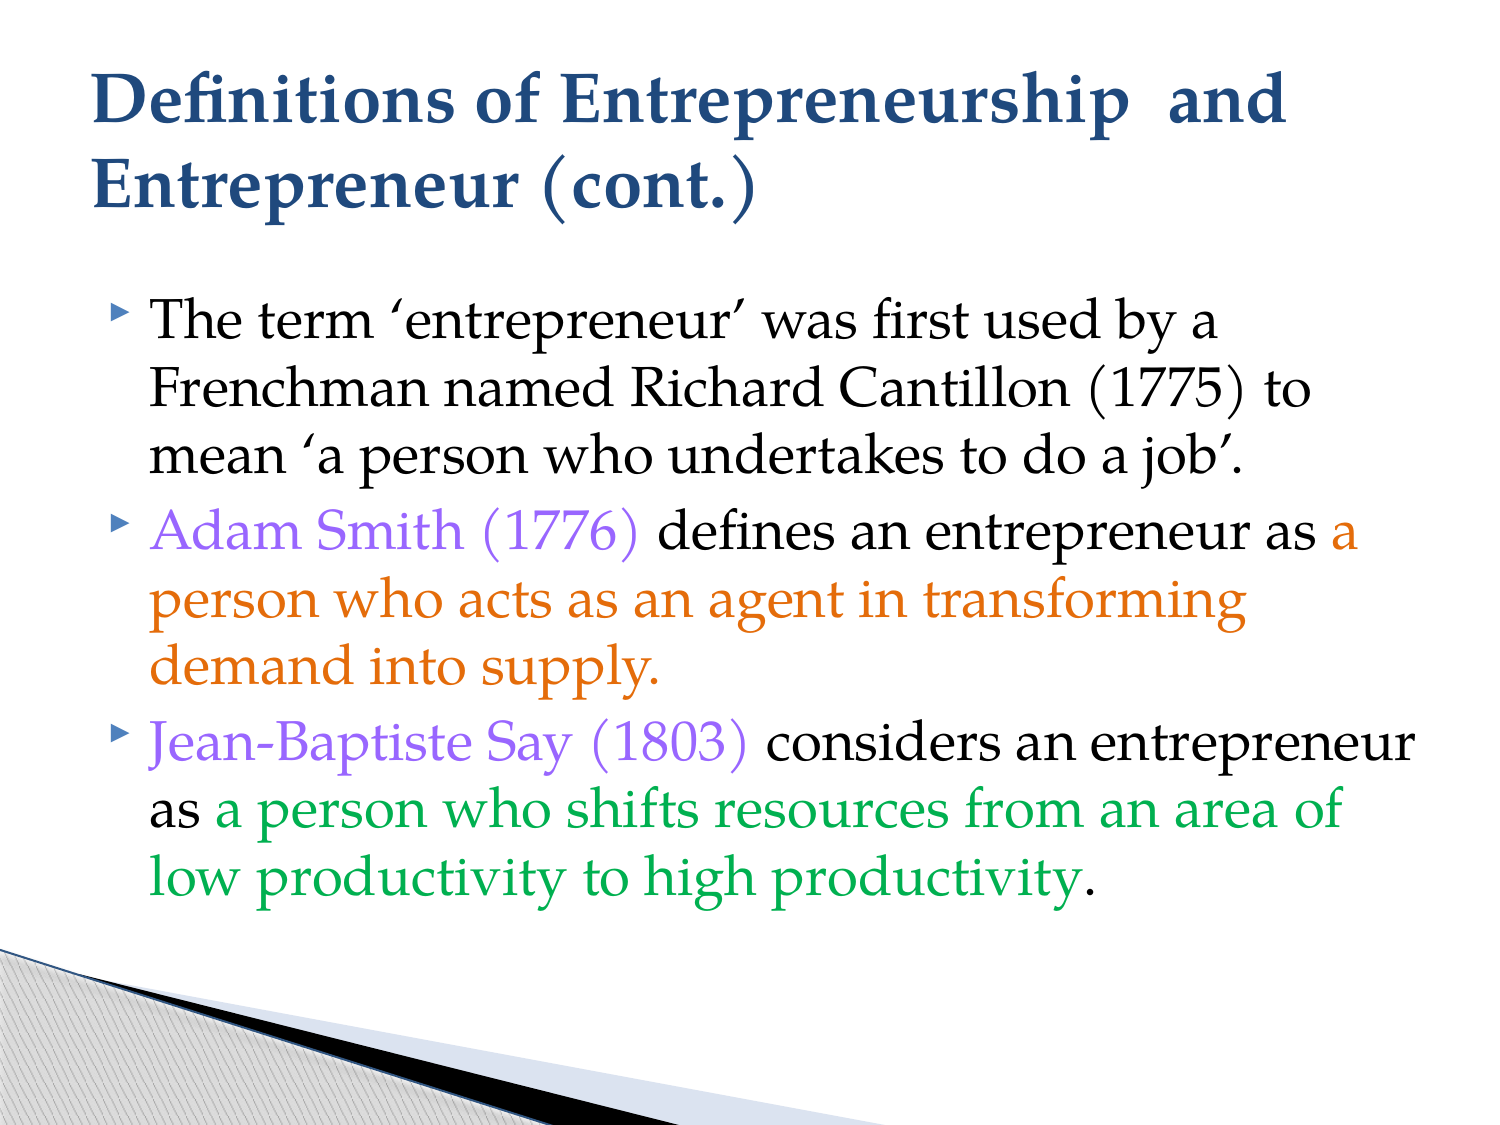

# Definitions of Entrepreneurship  and Entrepreneur (cont.)
The term ‘entrepreneur’ was first used by a Frenchman named Richard Cantillon (1775) to mean ‘a person who undertakes to do a job’.
Adam Smith (1776) defines an entrepreneur as a person who acts as an agent in transforming demand into supply.
Jean-Baptiste Say (1803) considers an entrepreneur as a person who shifts resources from an area of low productivity to high productivity.